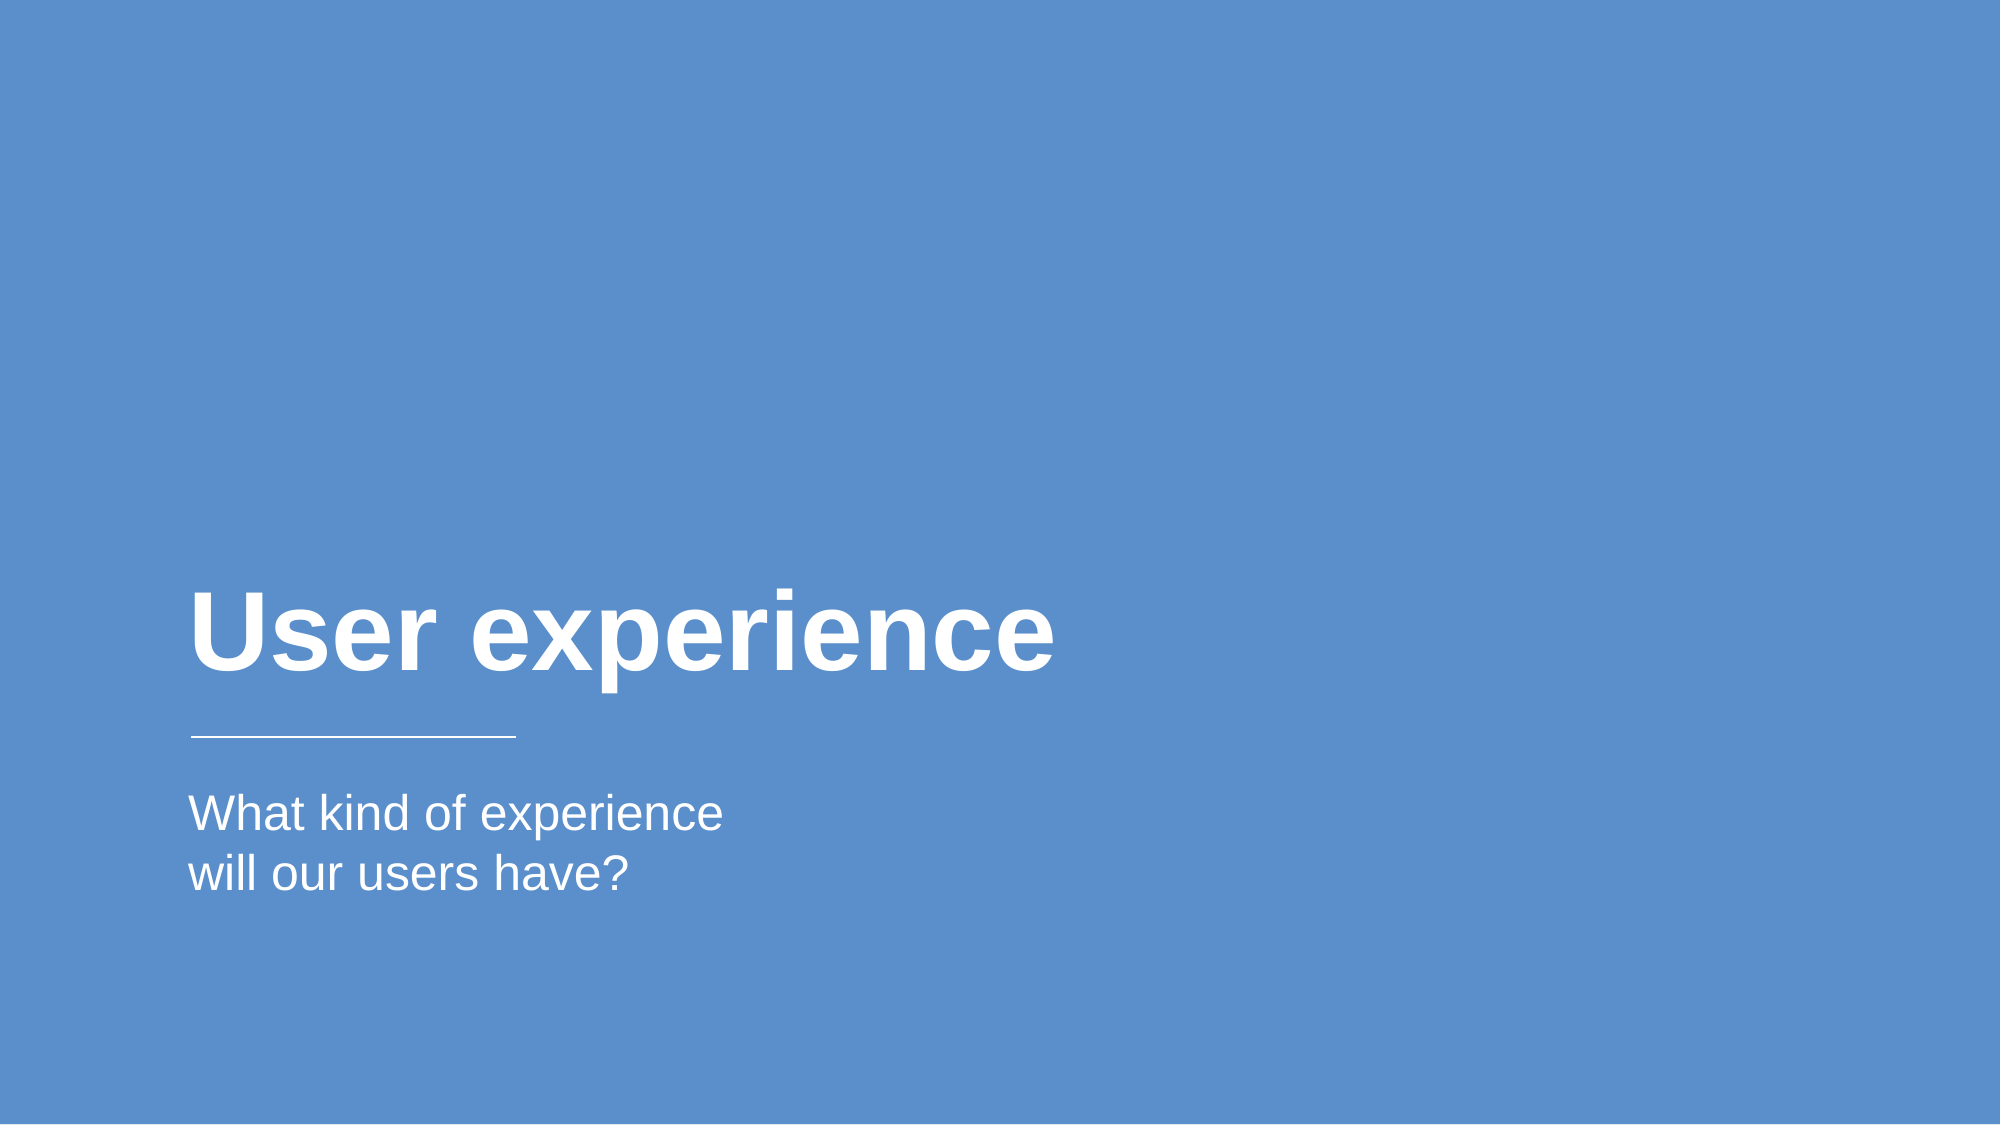

User experience
What kind of experience will our users have?